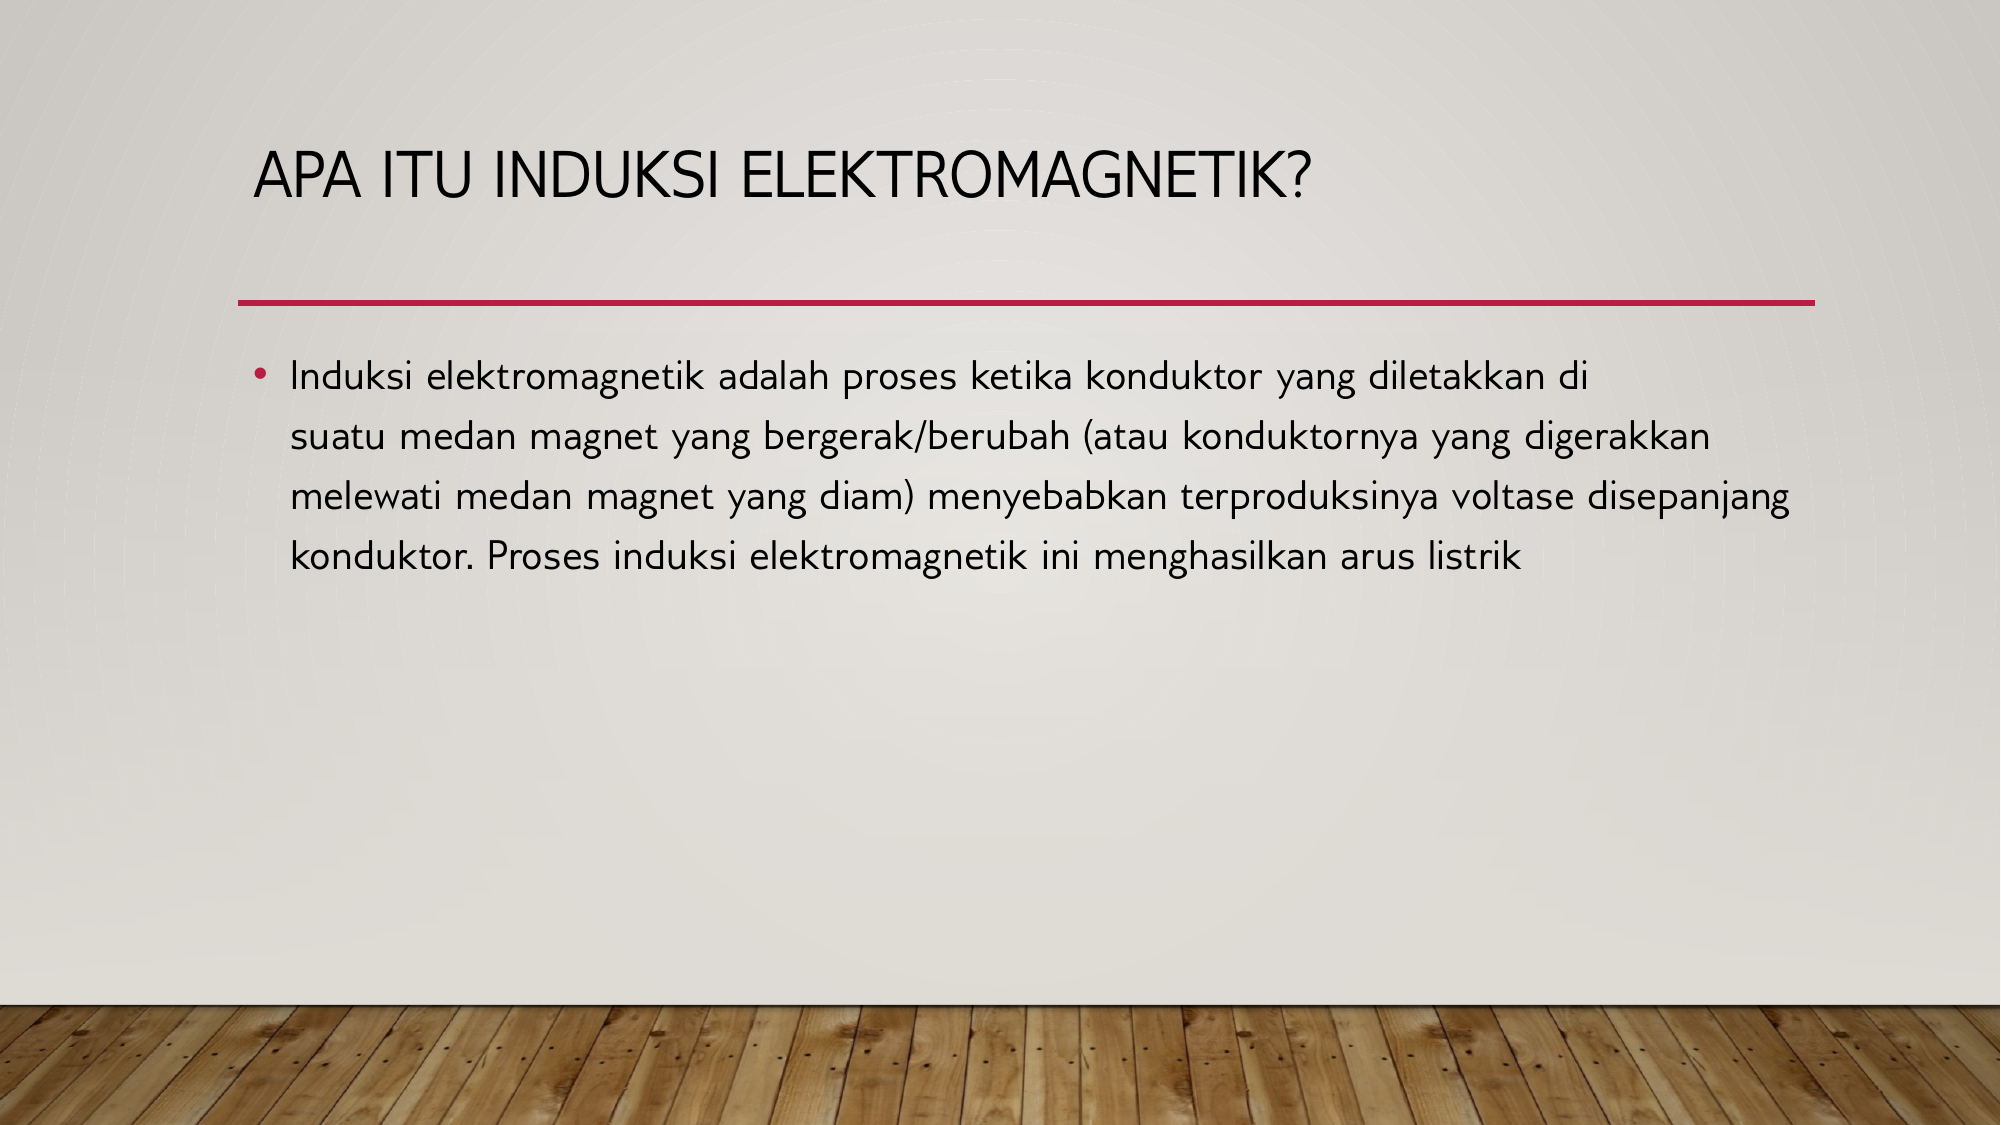

# Apa itu induksi elektromagnetik?
Induksi elektromagnetik adalah proses ketika konduktor yang diletakkan di suatu medan magnet yang bergerak/berubah (atau konduktornya yang digerakkan melewati medan magnet yang diam) menyebabkan terproduksinya voltase disepanjang konduktor. Proses induksi elektromagnetik ini menghasilkan arus listrik